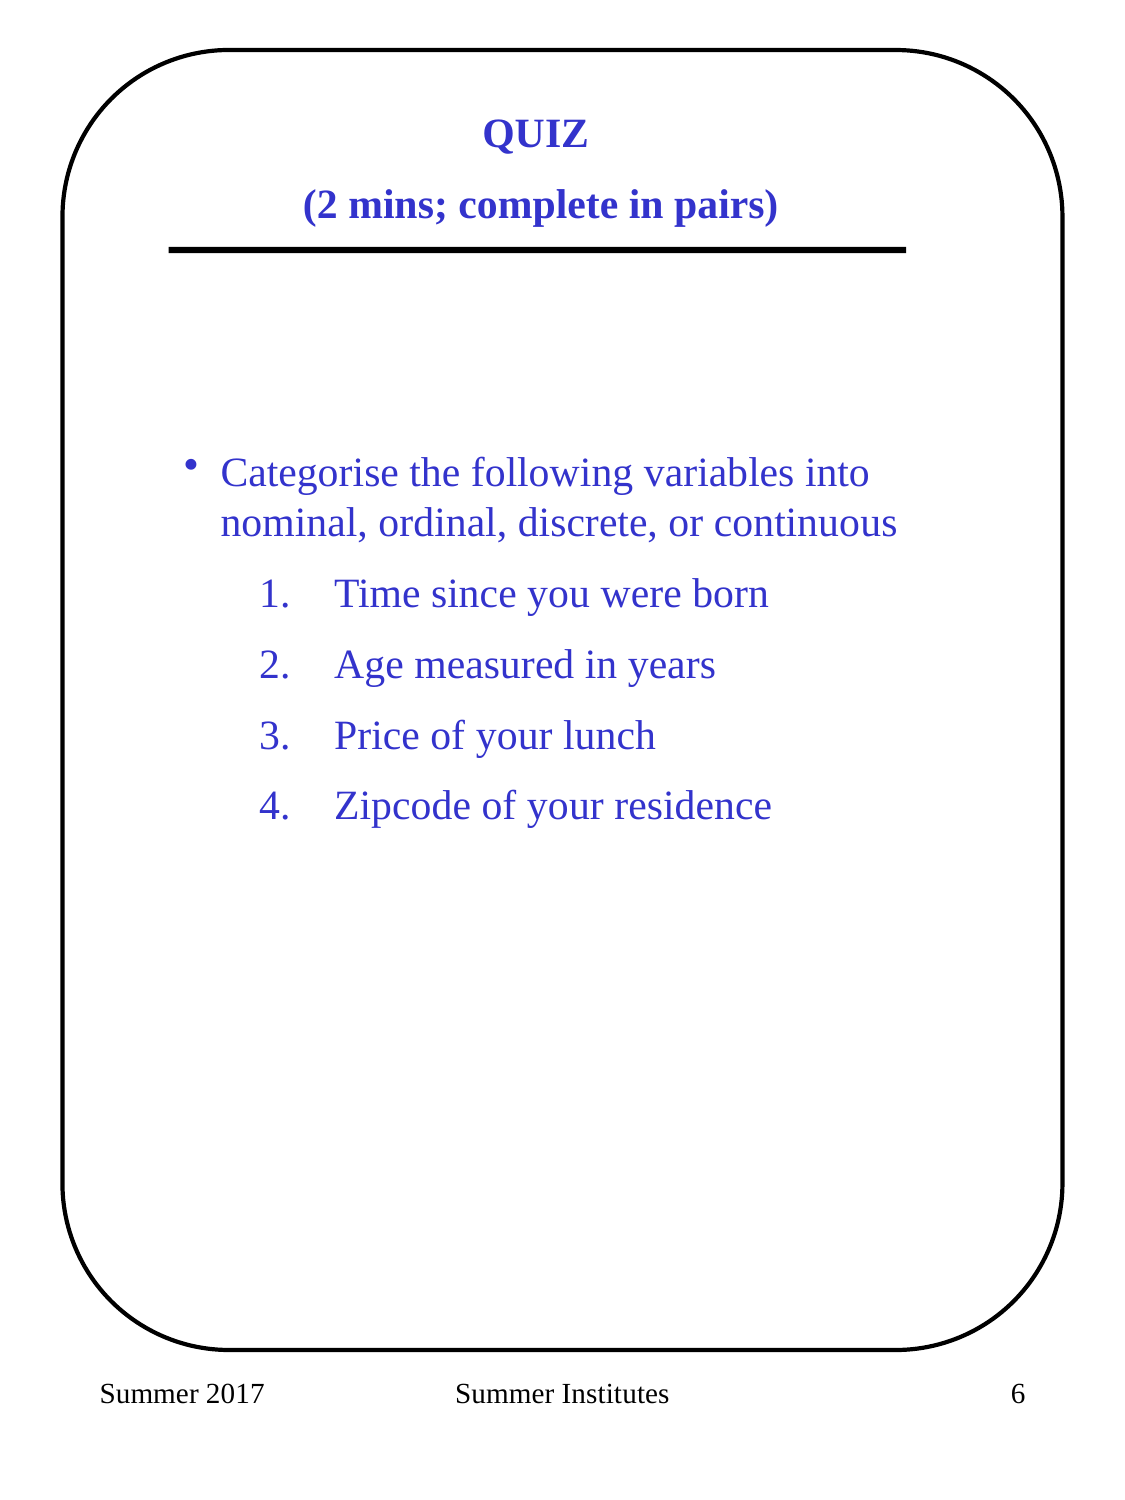

QUIZ
(2 mins; complete in pairs)

Categorise the following variables into nominal, ordinal, discrete, or continuous
Time since you were born
Age measured in years
Price of your lunch
Zipcode of your residence
Summer 2017
Summer Institutes
6